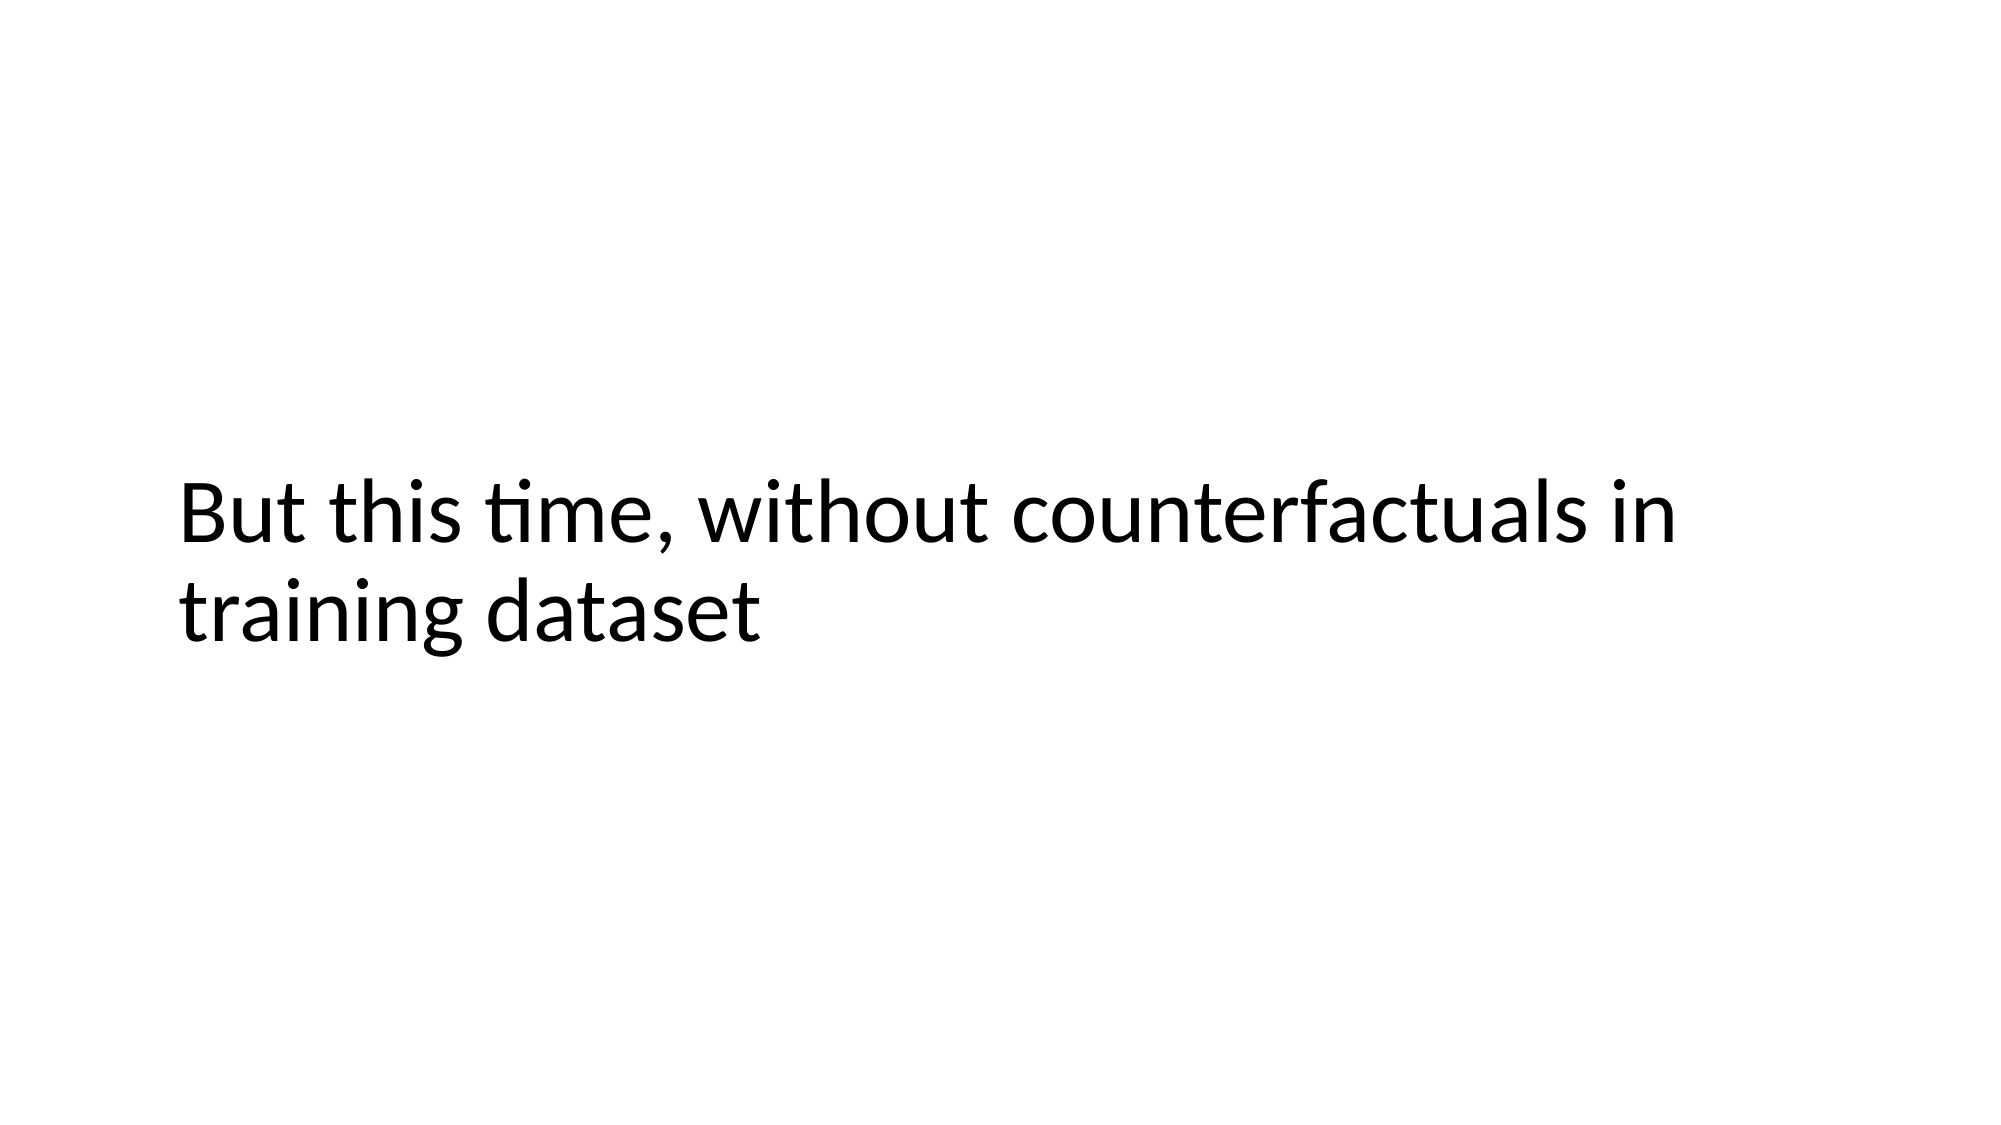

# But this time, without counterfactuals in training dataset